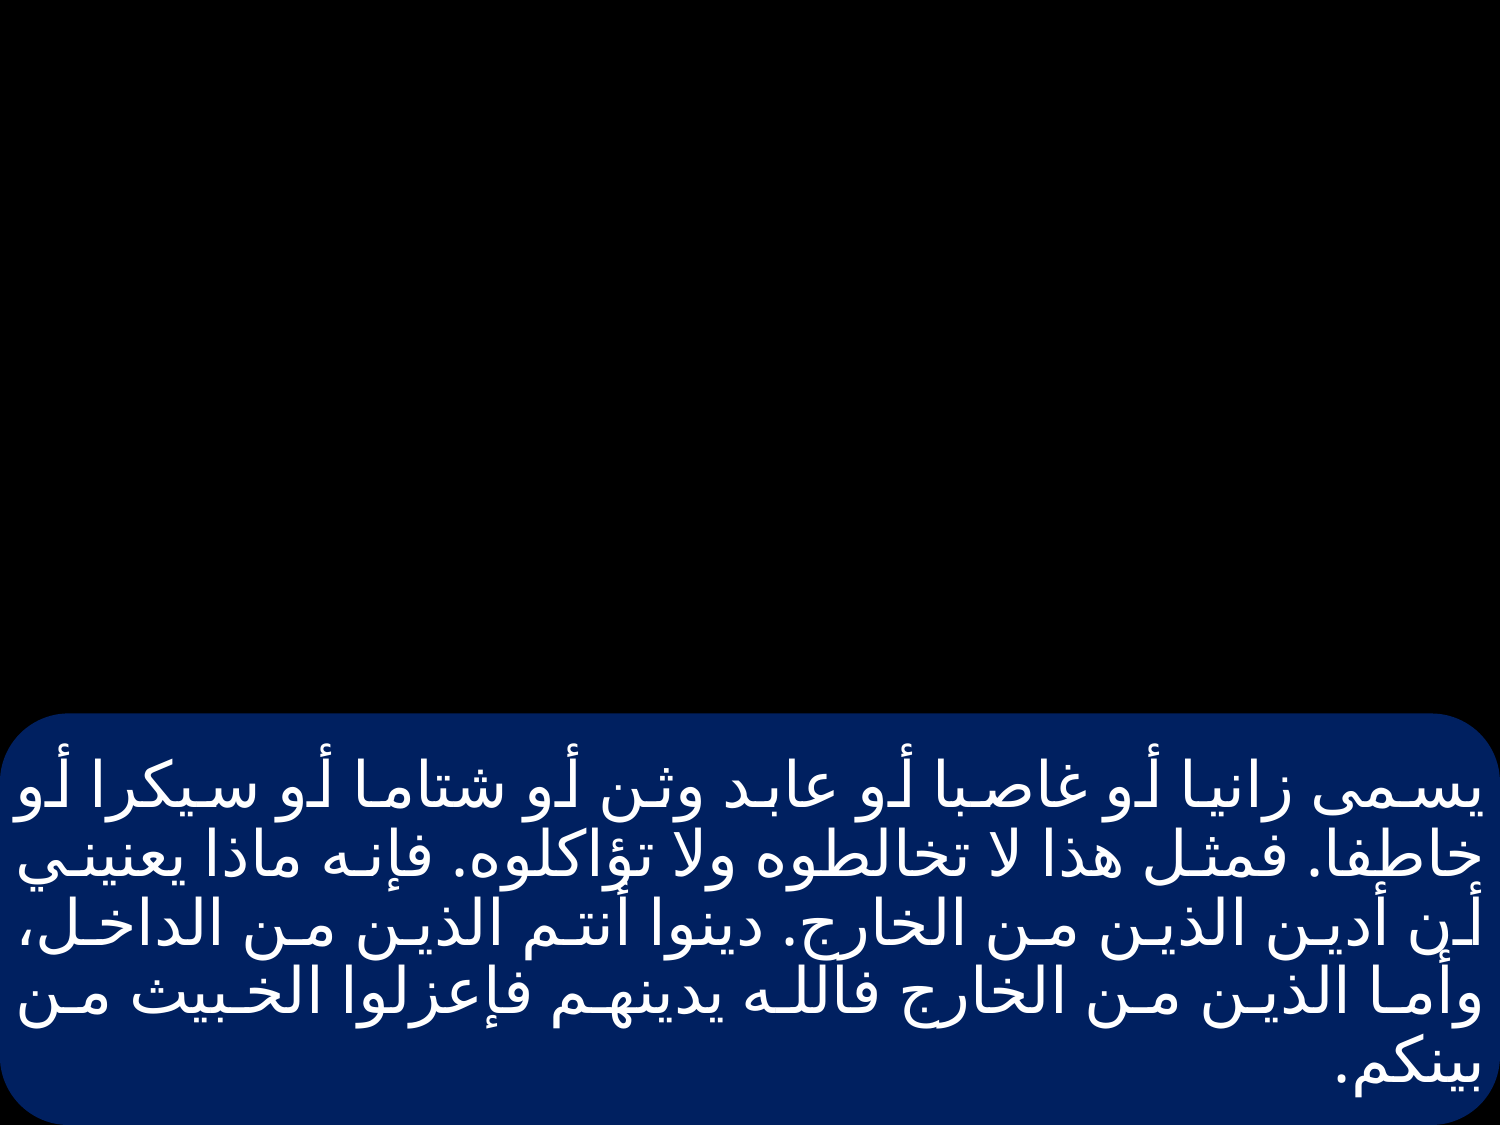

# يسمى زانيا أو غاصبا أو عابد وثن أو شتاما أو سيكرا أو خاطفا. فمثل هذا لا تخالطوه ولا تؤاكلوه. فإنه ماذا يعنيني أن أدين الذين من الخارج. دينوا أنتم الذين من الداخل، وأما الذين من الخارج فالله يدينهم فإعزلوا الخبيث من بينكم.